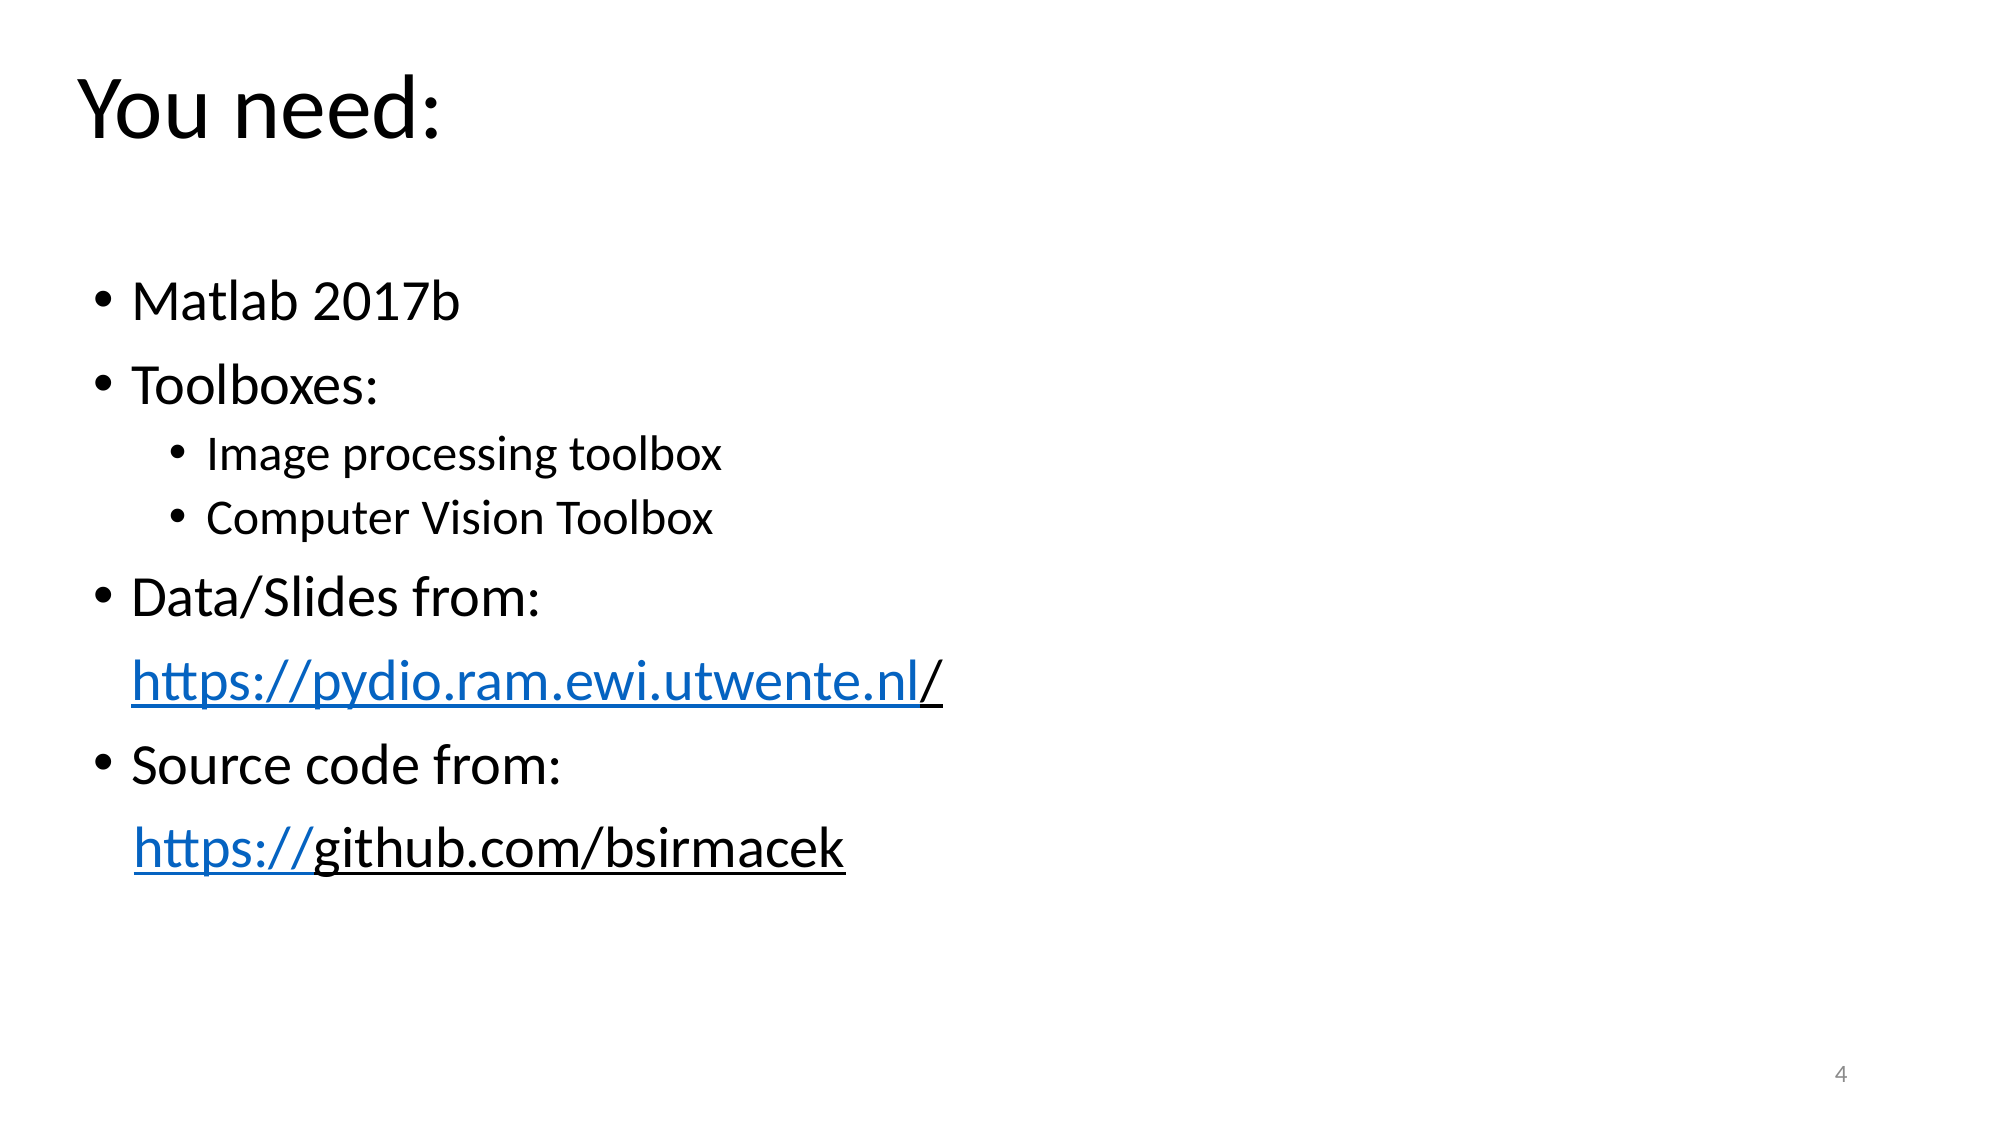

# You need:
Matlab 2017b
Toolboxes:
Image processing toolbox
Computer Vision Toolbox
Data/Slides from:
	https://pydio.ram.ewi.utwente.nl/
Source code from:
   https://github.com/bsirmacek

4